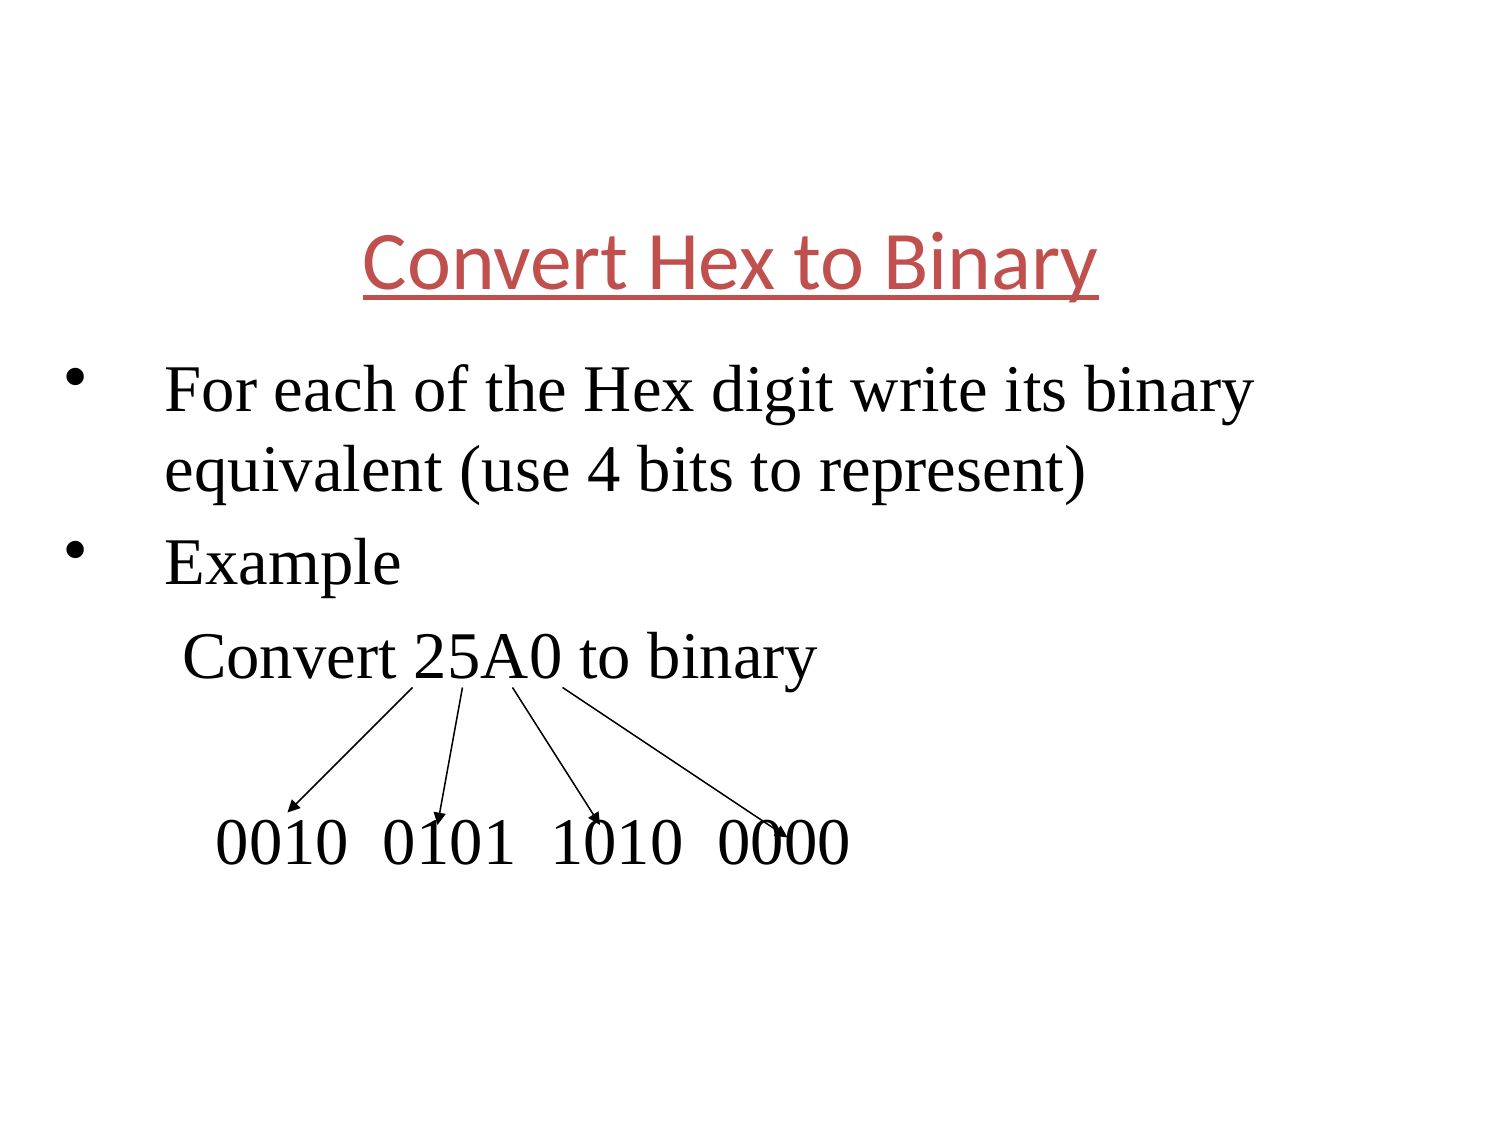

Convert Hex to Binary
For each of the Hex digit write its binary equivalent (use 4 bits to represent)
Example
       Convert 25A0 to binary

         0010  0101  1010  0000